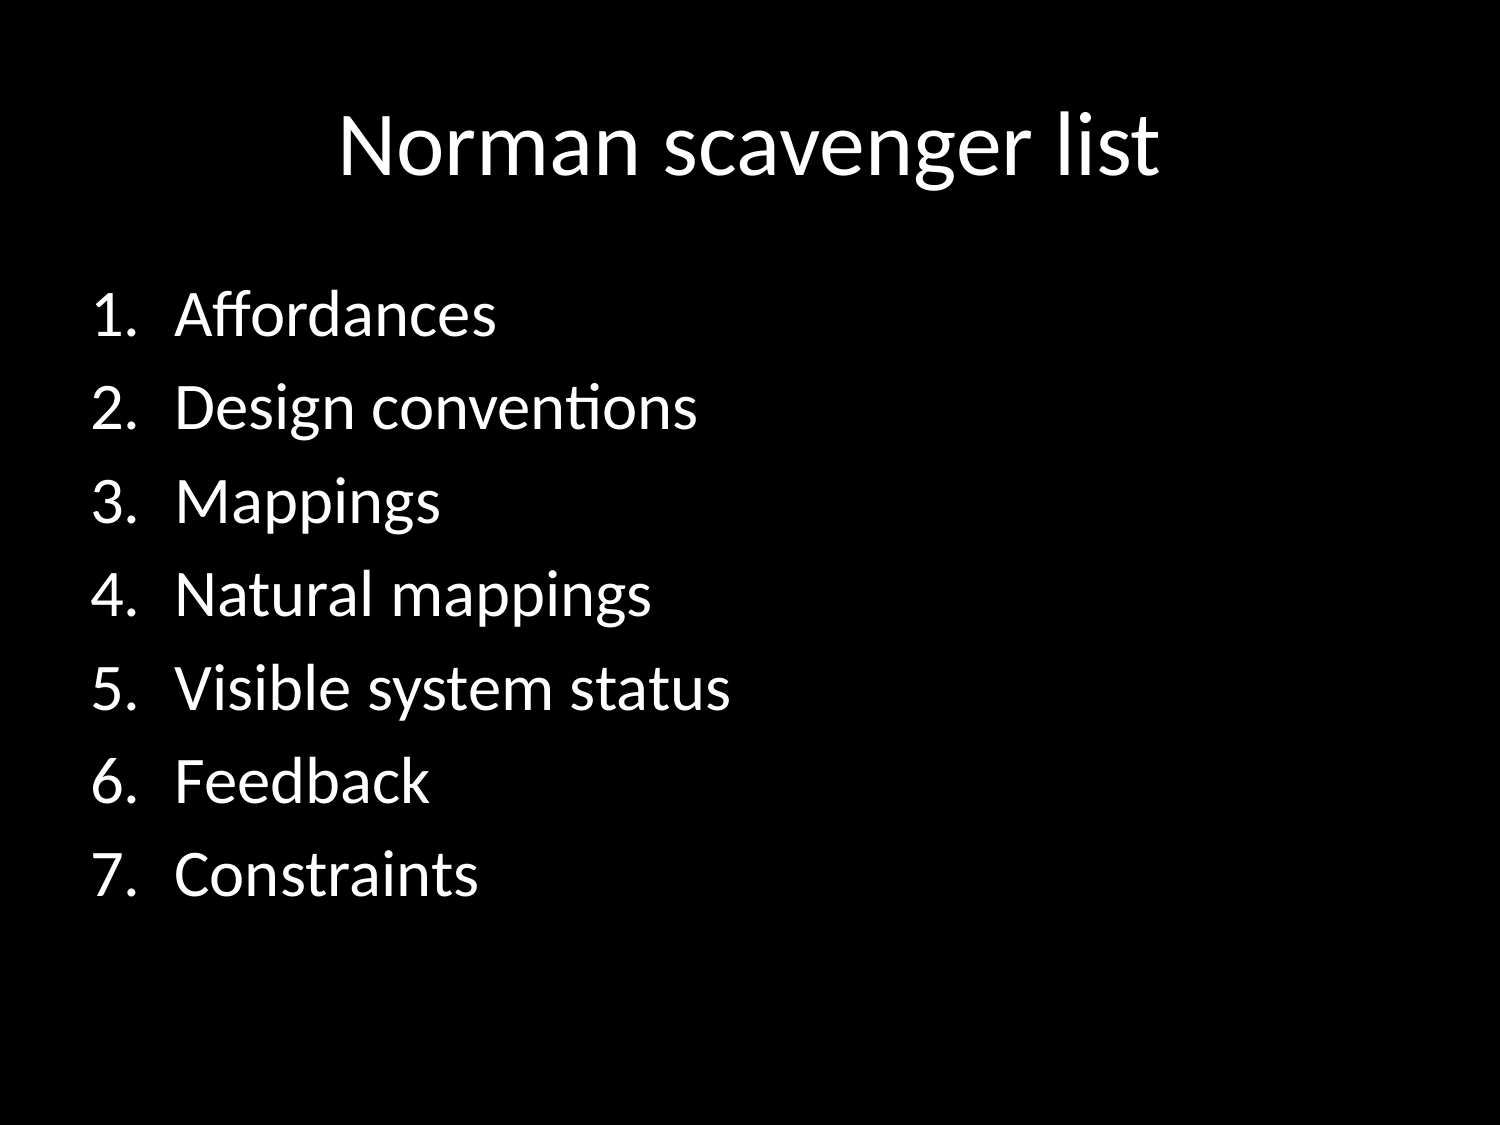

# Norman scavenger list
Affordances
Design conventions
Mappings
Natural mappings
Visible system status
Feedback
Constraints